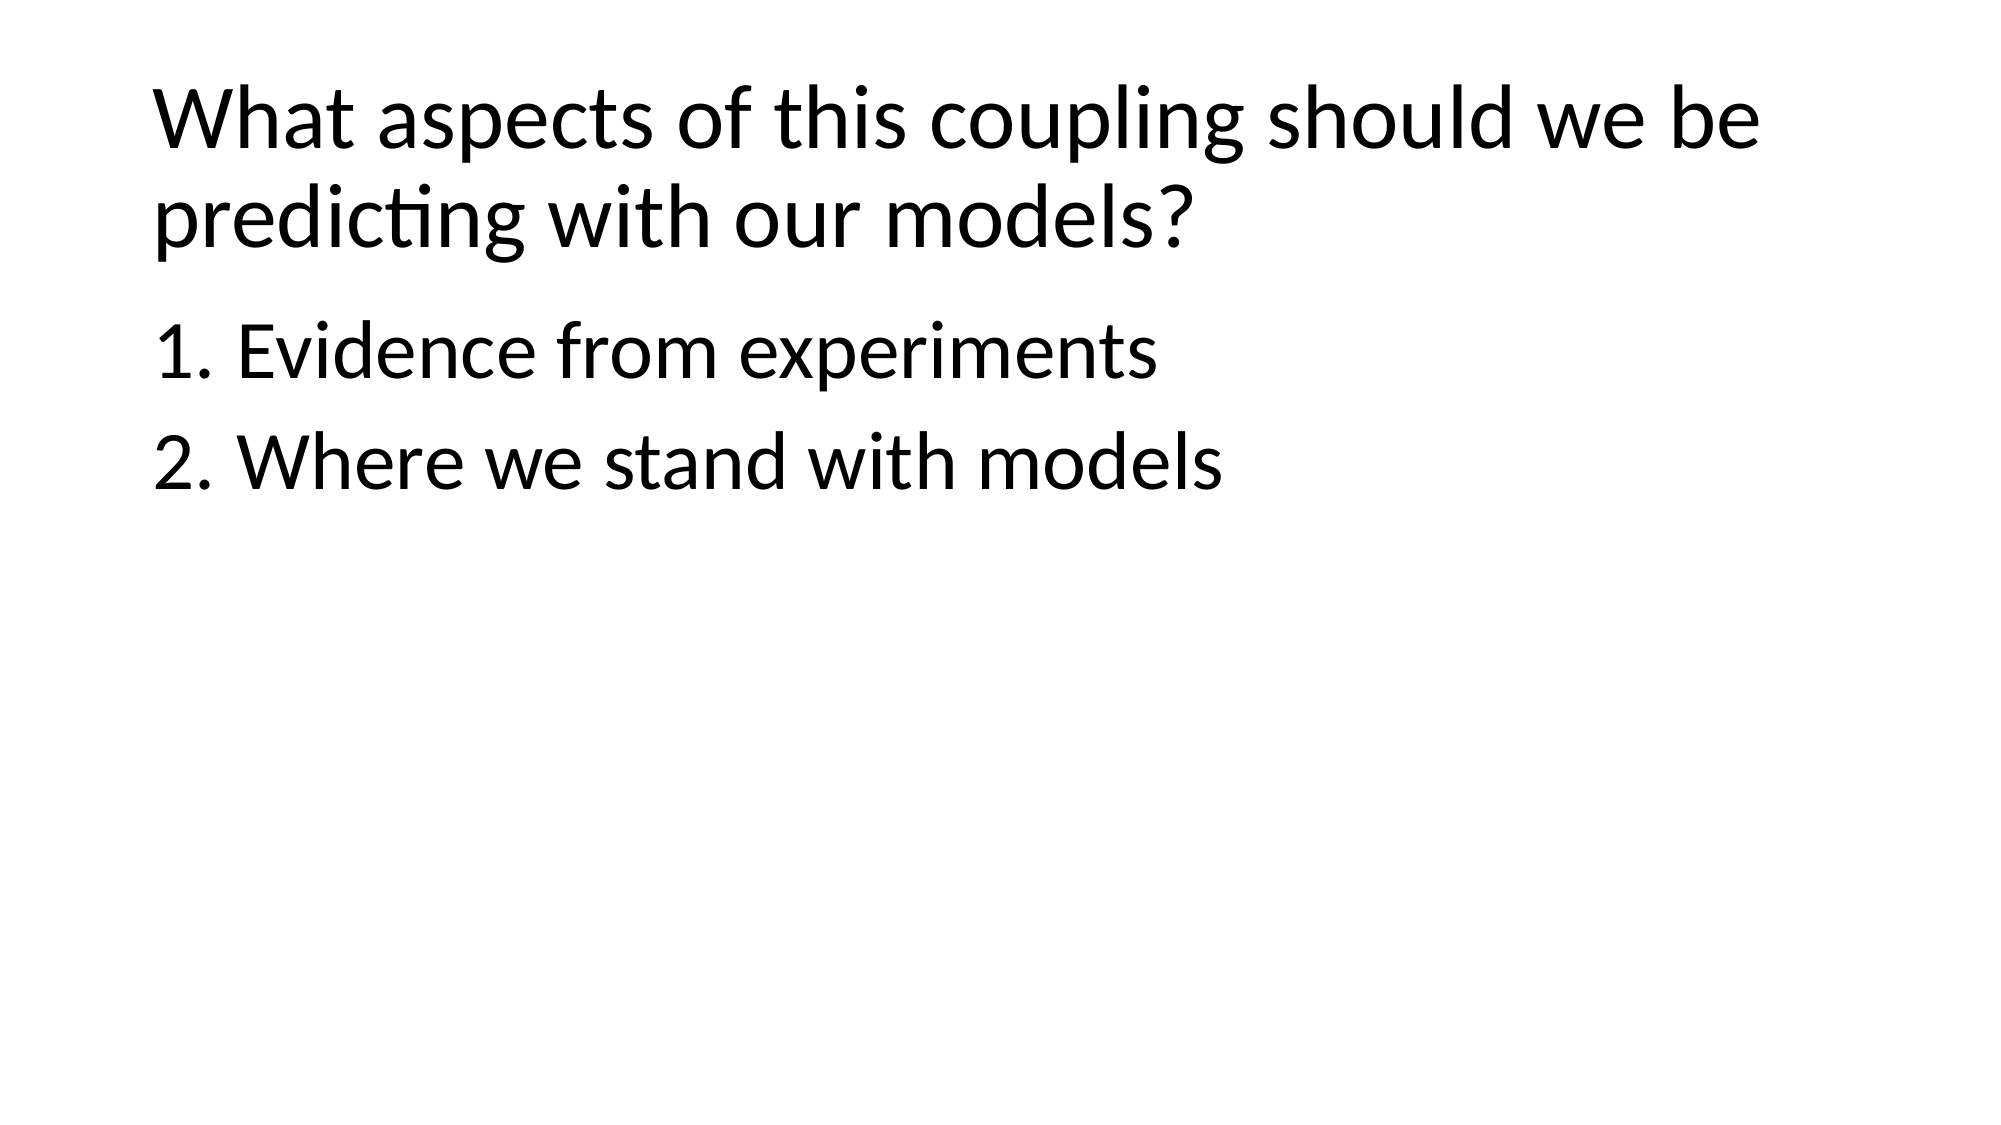

# What aspects of this coupling should we be predicting with our models?
Evidence from experiments
Where we stand with models